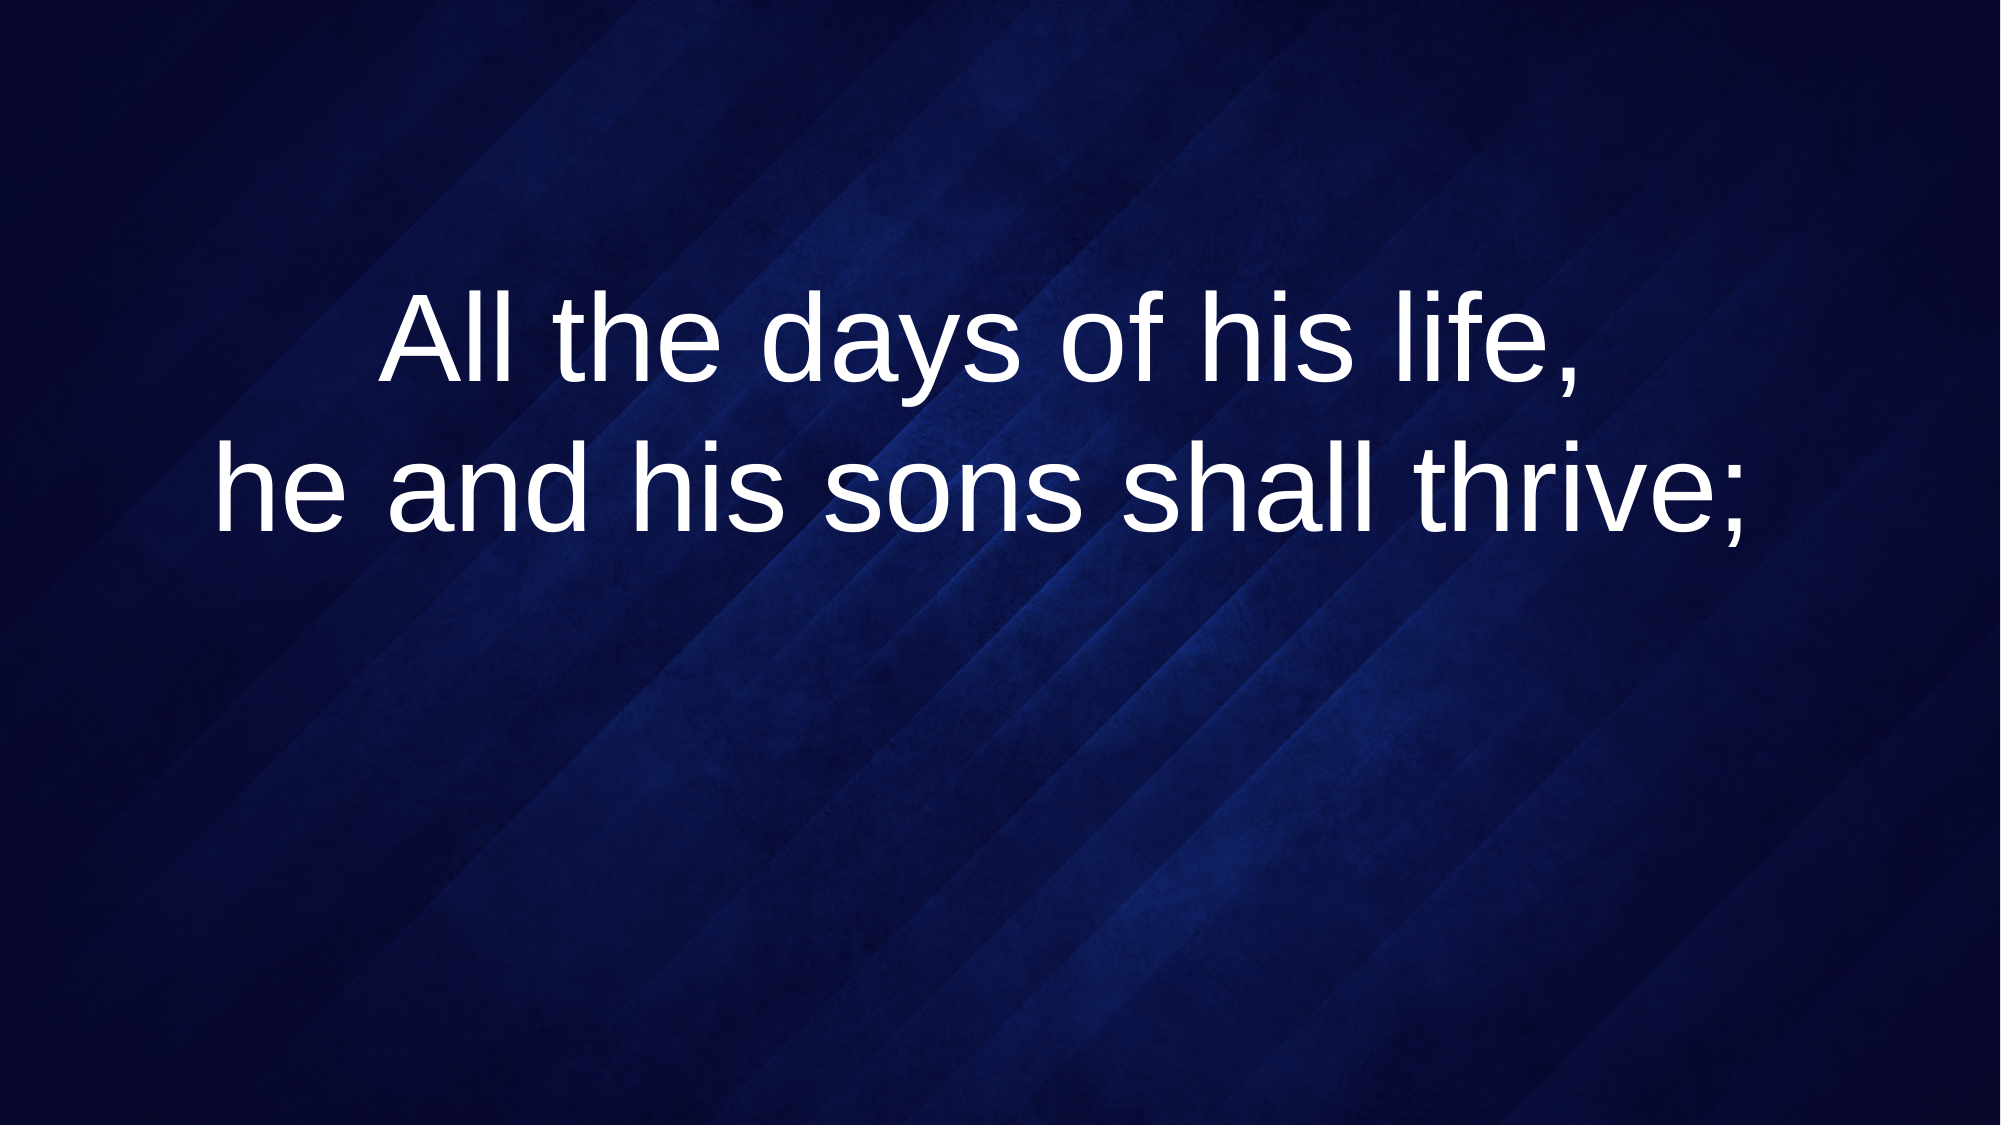

# All the days of his life, he and his sons shall thrive;